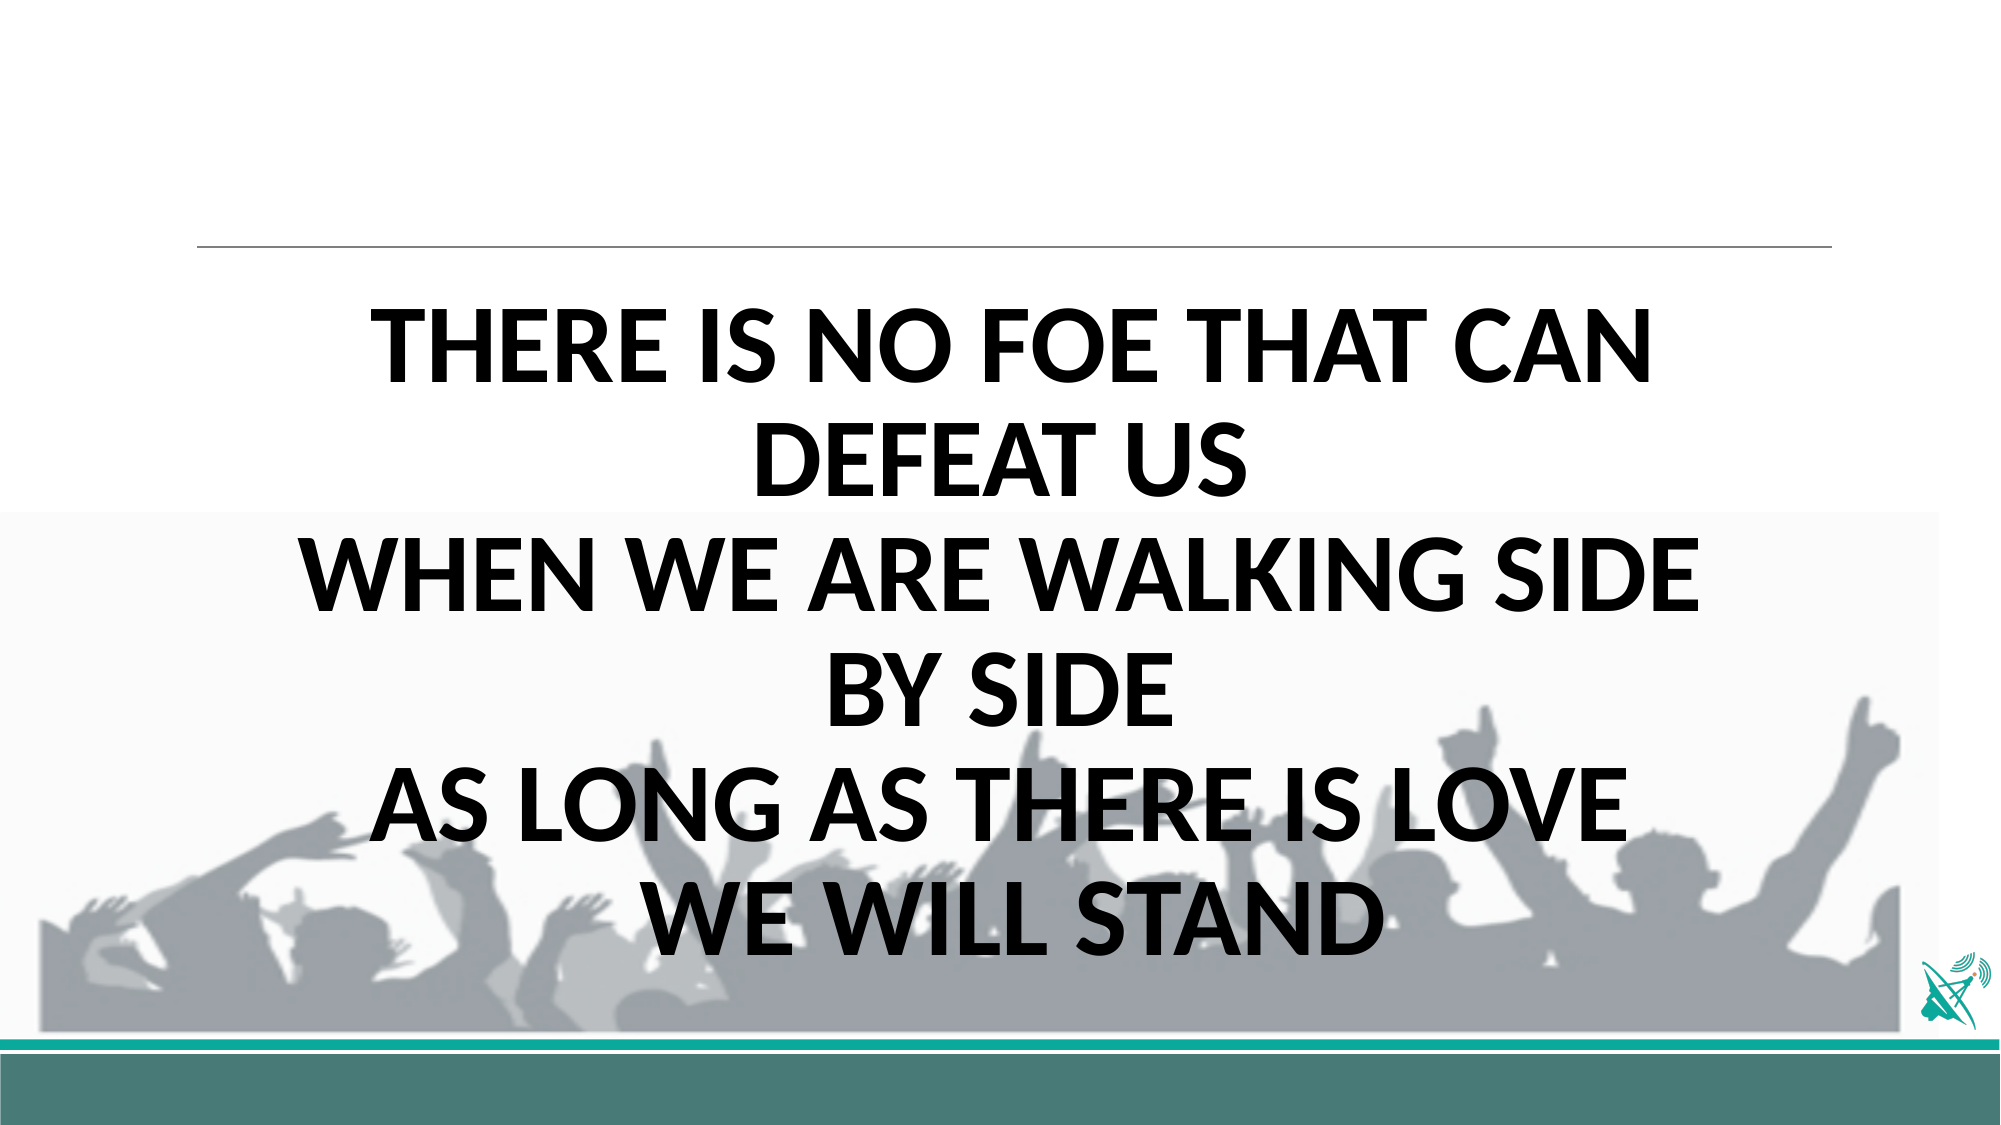

# THERE IS NO FOE THAT CAN DEFEAT US WHEN WE ARE WALKING SIDE BY SIDE AS LONG AS THERE IS LOVE WE WILL STAND